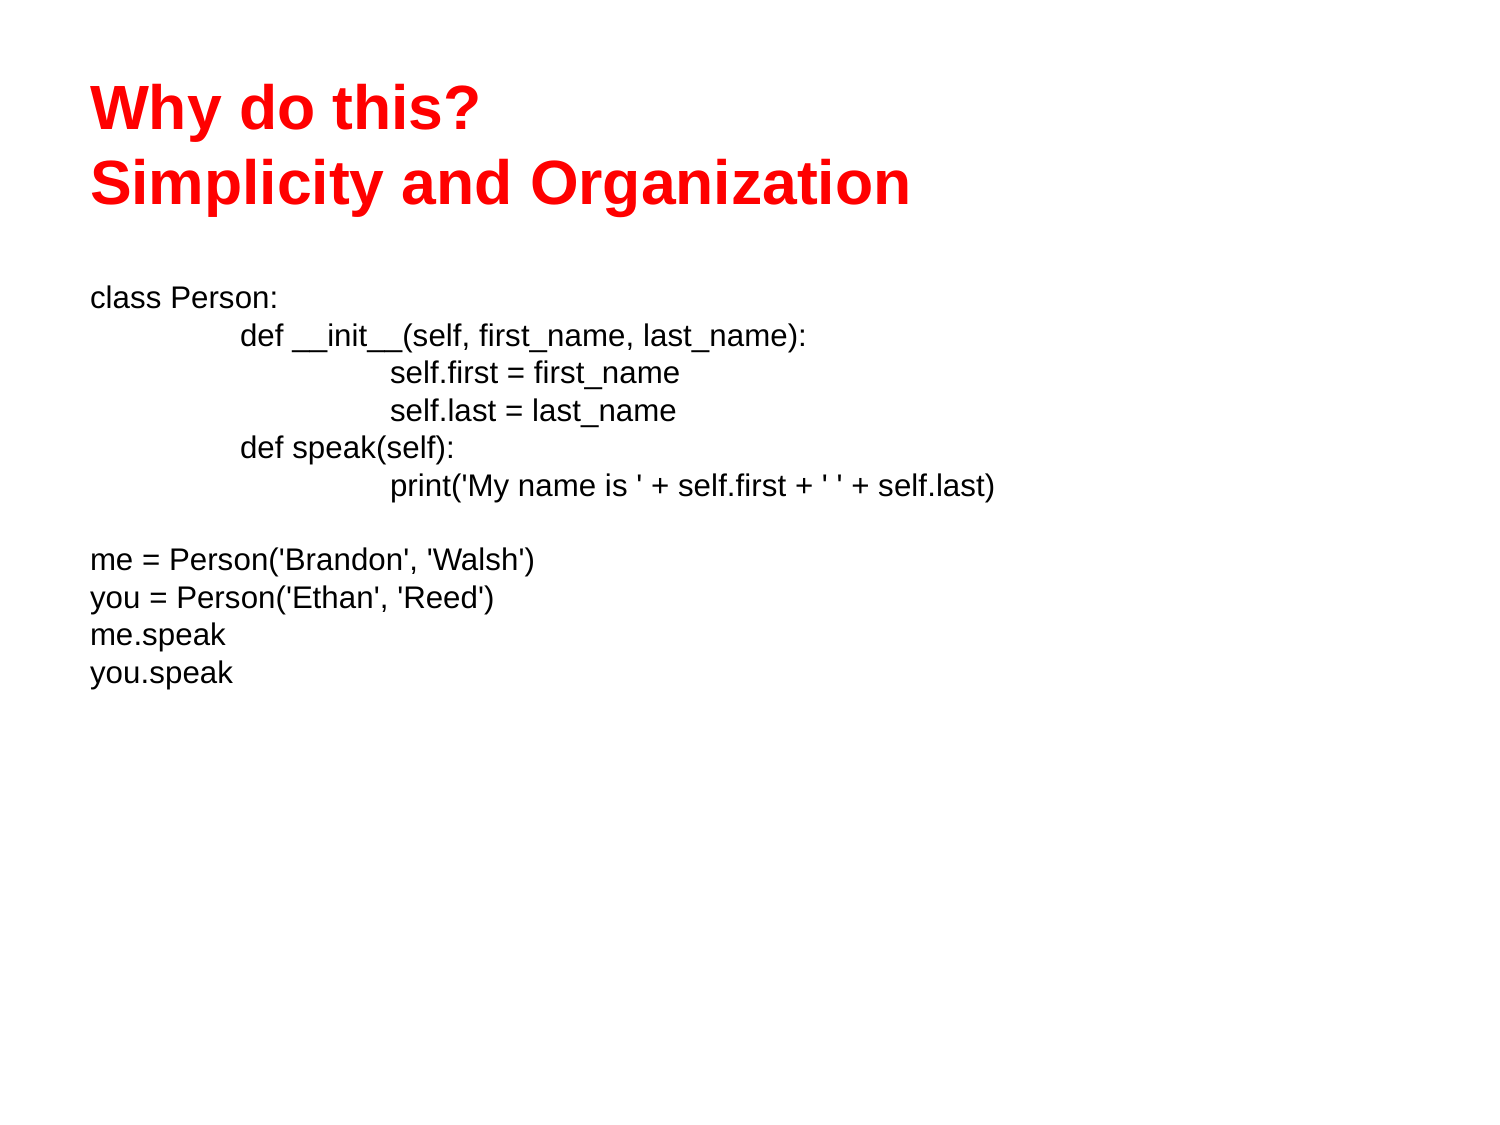

# Why do this? Simplicity and Organization
class Person:
	def __init__(self, first_name, last_name):
		self.first = first_name
		self.last = last_name
	def speak(self):
		print('My name is ' + self.first + ' ' + self.last)

me = Person('Brandon', 'Walsh')
you = Person('Ethan', 'Reed')
me.speak
you.speak